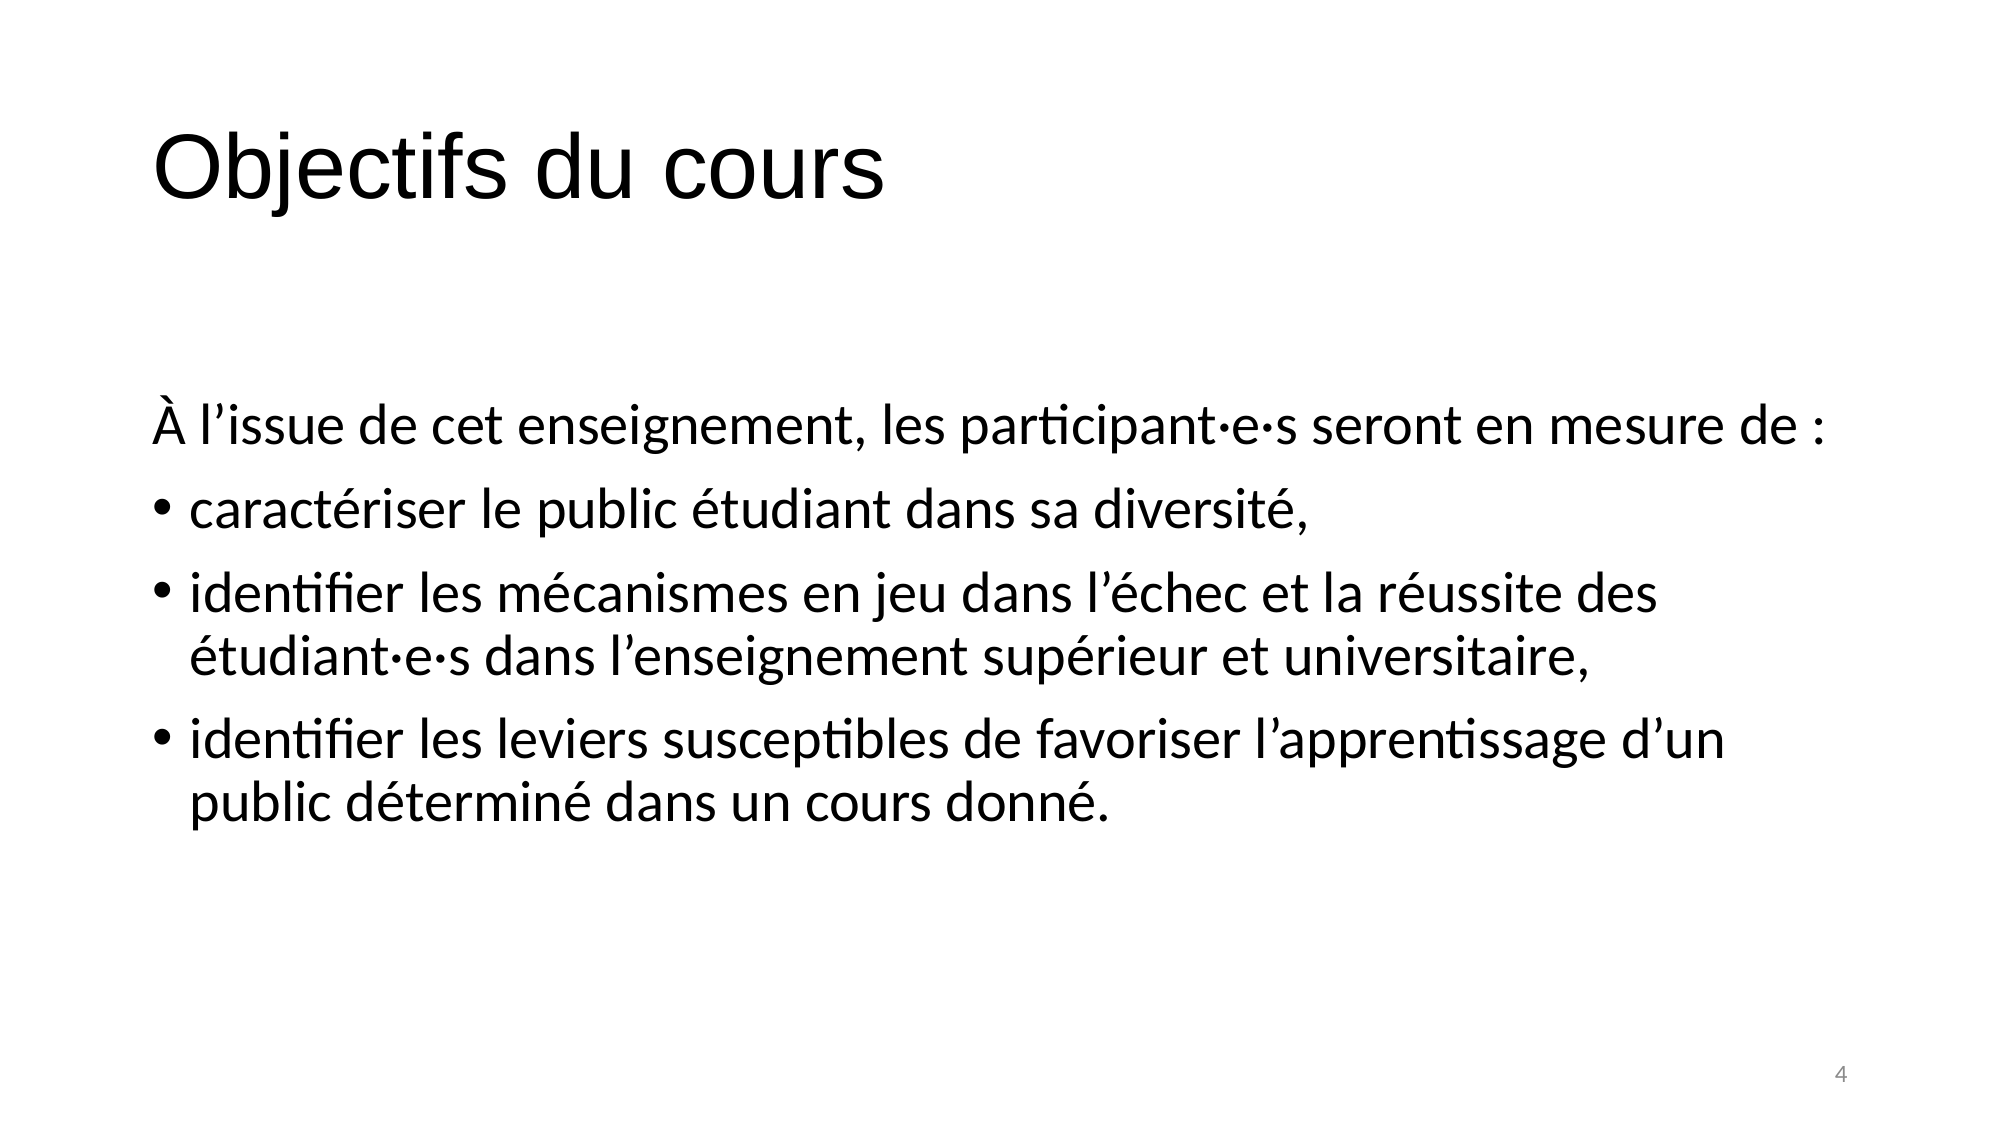

# Objectifs du cours
À l’issue de cet enseignement, les participant·e·s seront en mesure de :
caractériser le public étudiant dans sa diversité,
identifier les mécanismes en jeu dans l’échec et la réussite des étudiant·e·s dans l’enseignement supérieur et universitaire,
identifier les leviers susceptibles de favoriser l’apprentissage d’un public déterminé dans un cours donné.

4